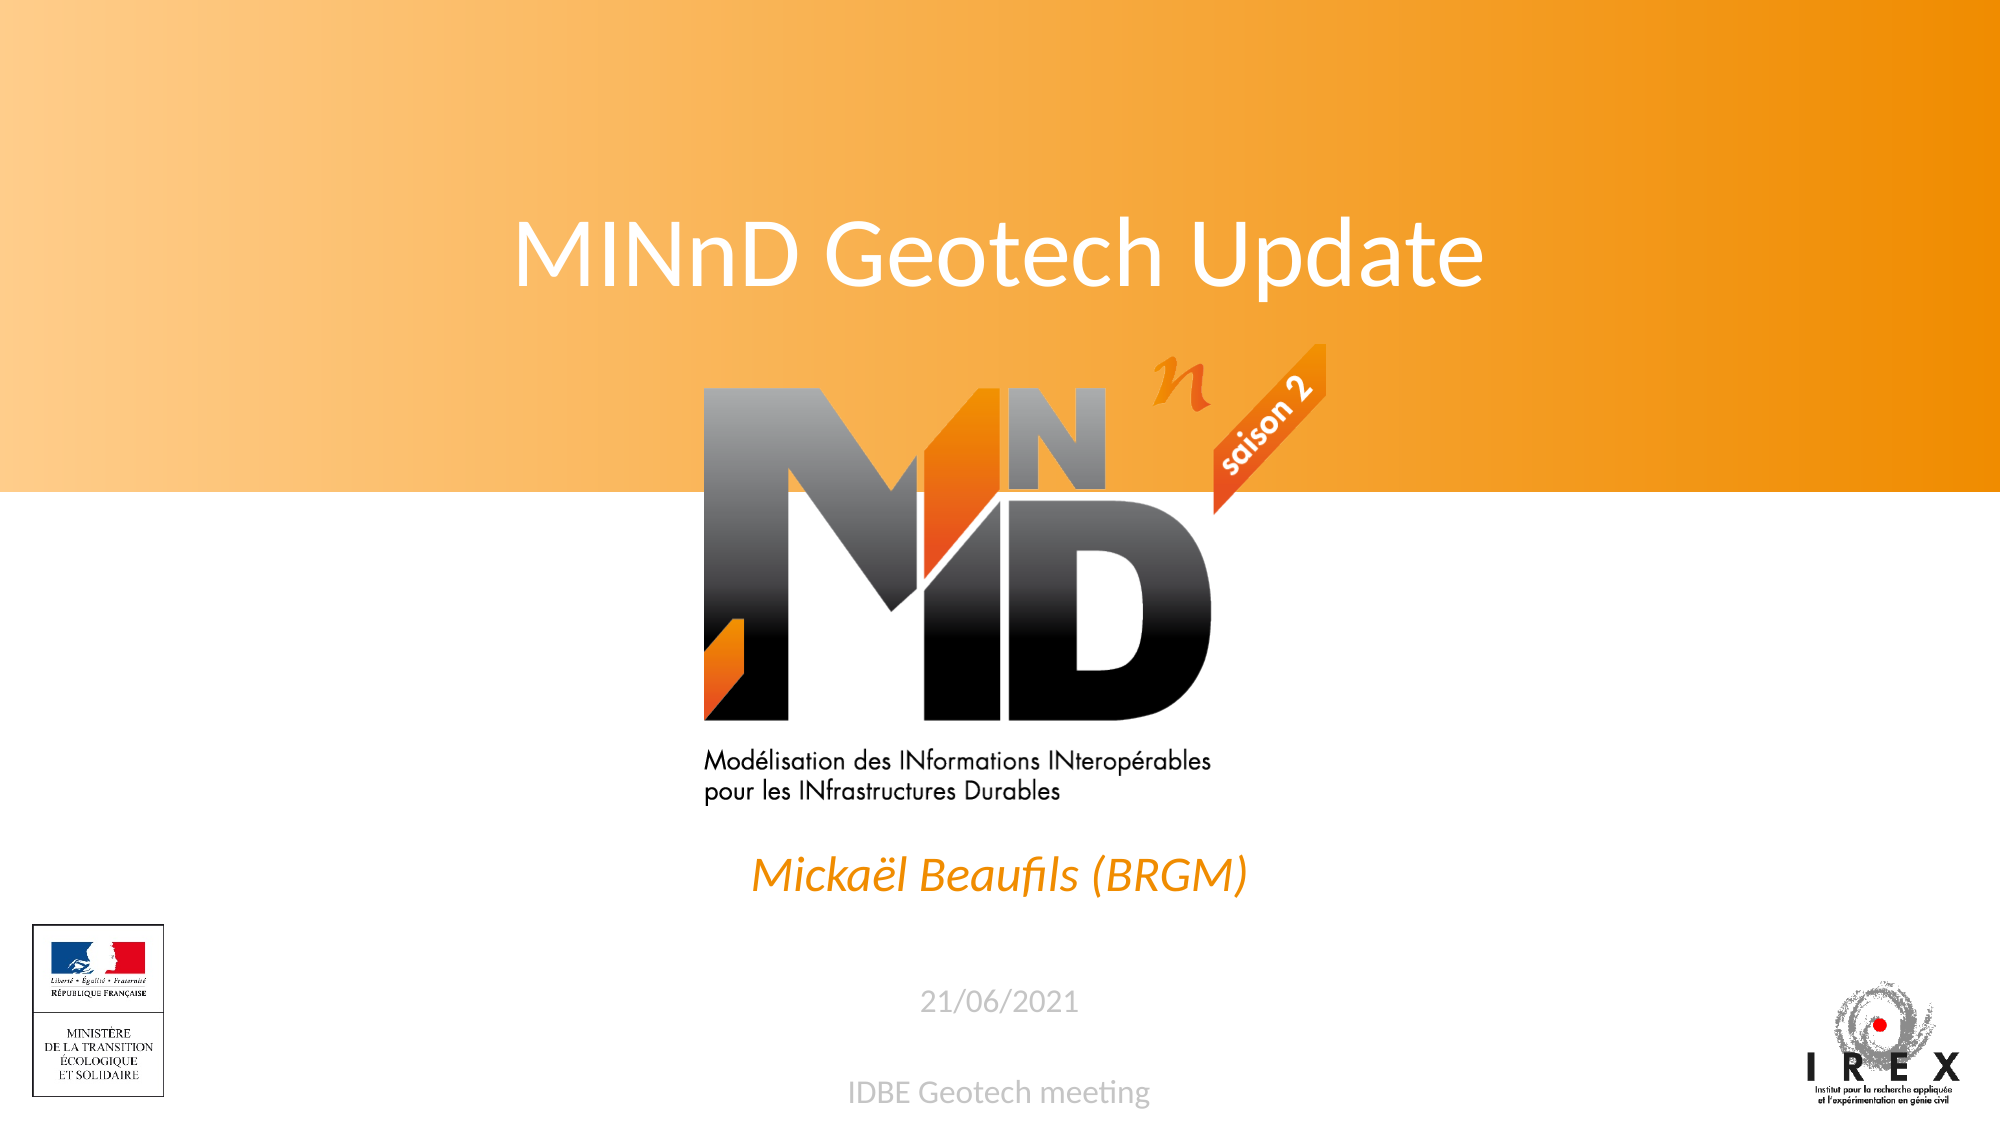

# MINnD Geotech Update
Mickaël Beaufils (BRGM)
21/06/2021
IDBE Geotech meeting